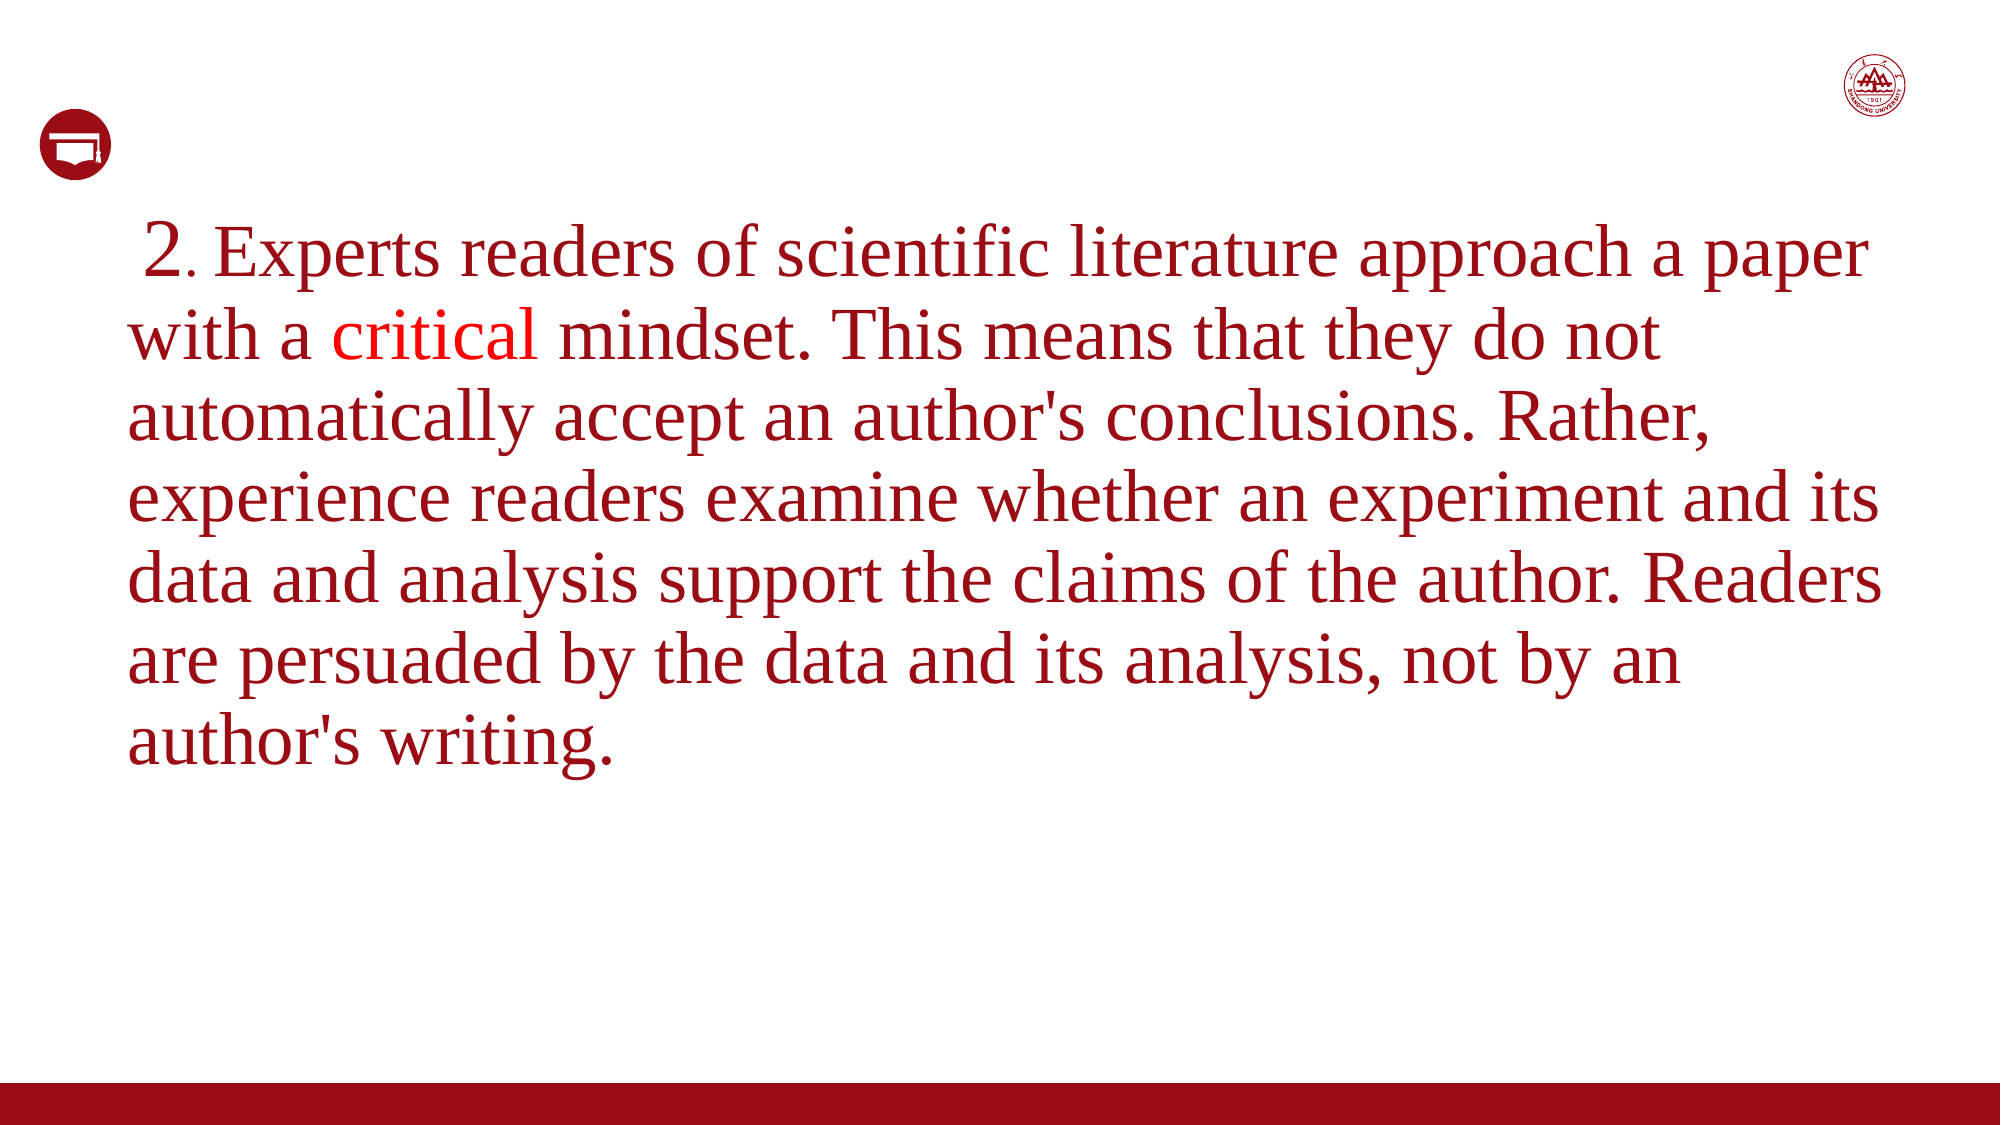

2. Experts readers of scientific literature approach a paper with a critical mindset. This means that they do not automatically accept an author's conclusions. Rather, experience readers examine whether an experiment and its data and analysis support the claims of the author. Readers are persuaded by the data and its analysis, not by an author's writing.